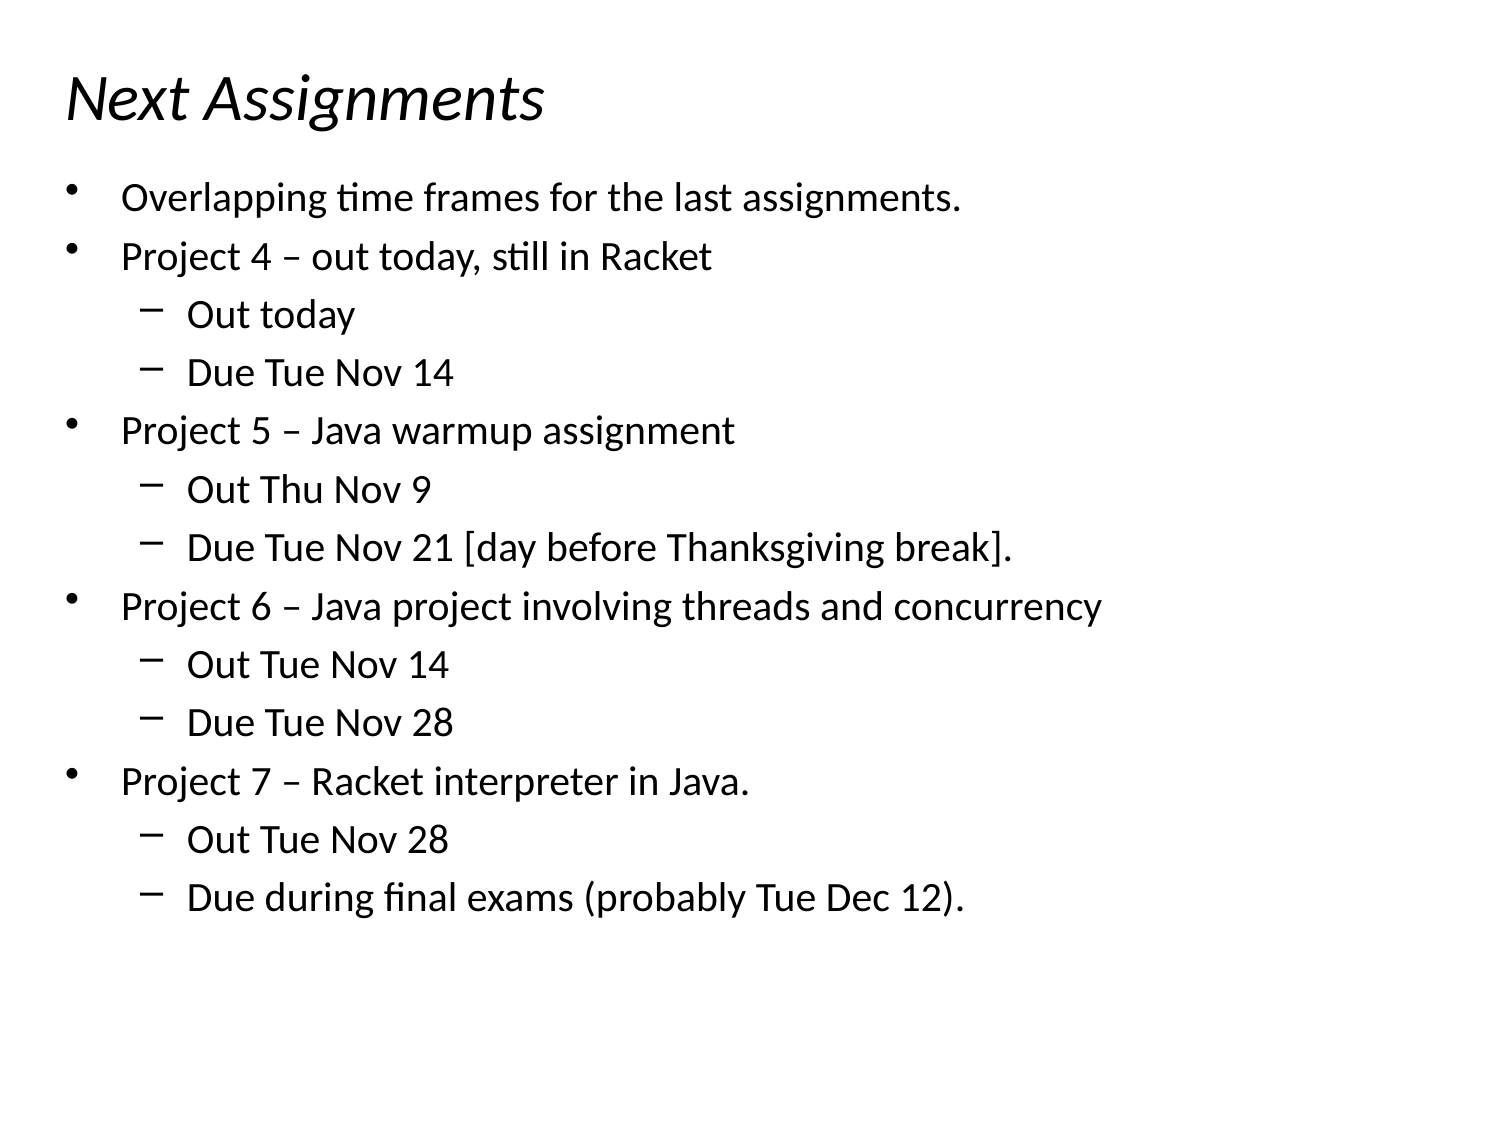

# Next Assignments
Overlapping time frames for the last assignments.
Project 4 – out today, still in Racket
Out today
Due Tue Nov 14
Project 5 – Java warmup assignment
Out Thu Nov 9
Due Tue Nov 21 [day before Thanksgiving break].
Project 6 – Java project involving threads and concurrency
Out Tue Nov 14
Due Tue Nov 28
Project 7 – Racket interpreter in Java.
Out Tue Nov 28
Due during final exams (probably Tue Dec 12).